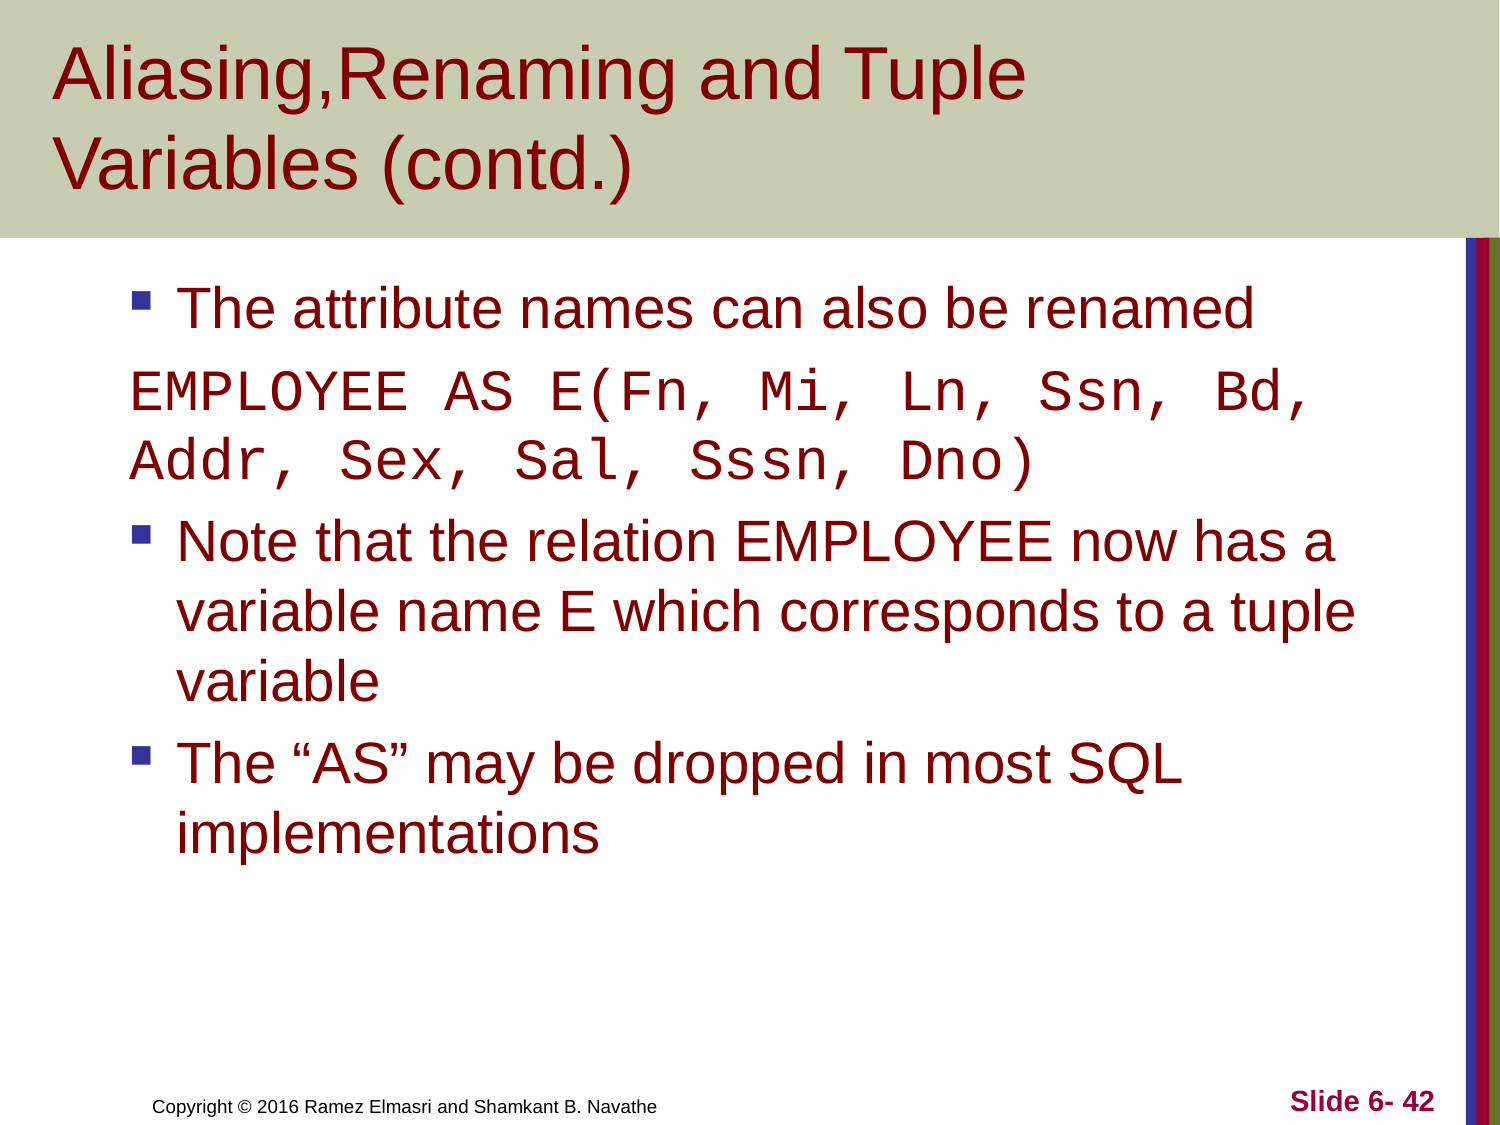

# Aliasing,Renaming and Tuple Variables (contd.)
The attribute names can also be renamed
EMPLOYEE AS E(Fn, Mi, Ln, Ssn, Bd, Addr, Sex, Sal, Sssn, Dno)
Note that the relation EMPLOYEE now has a variable name E which corresponds to a tuple variable
The “AS” may be dropped in most SQL implementations

Slide 6- 42